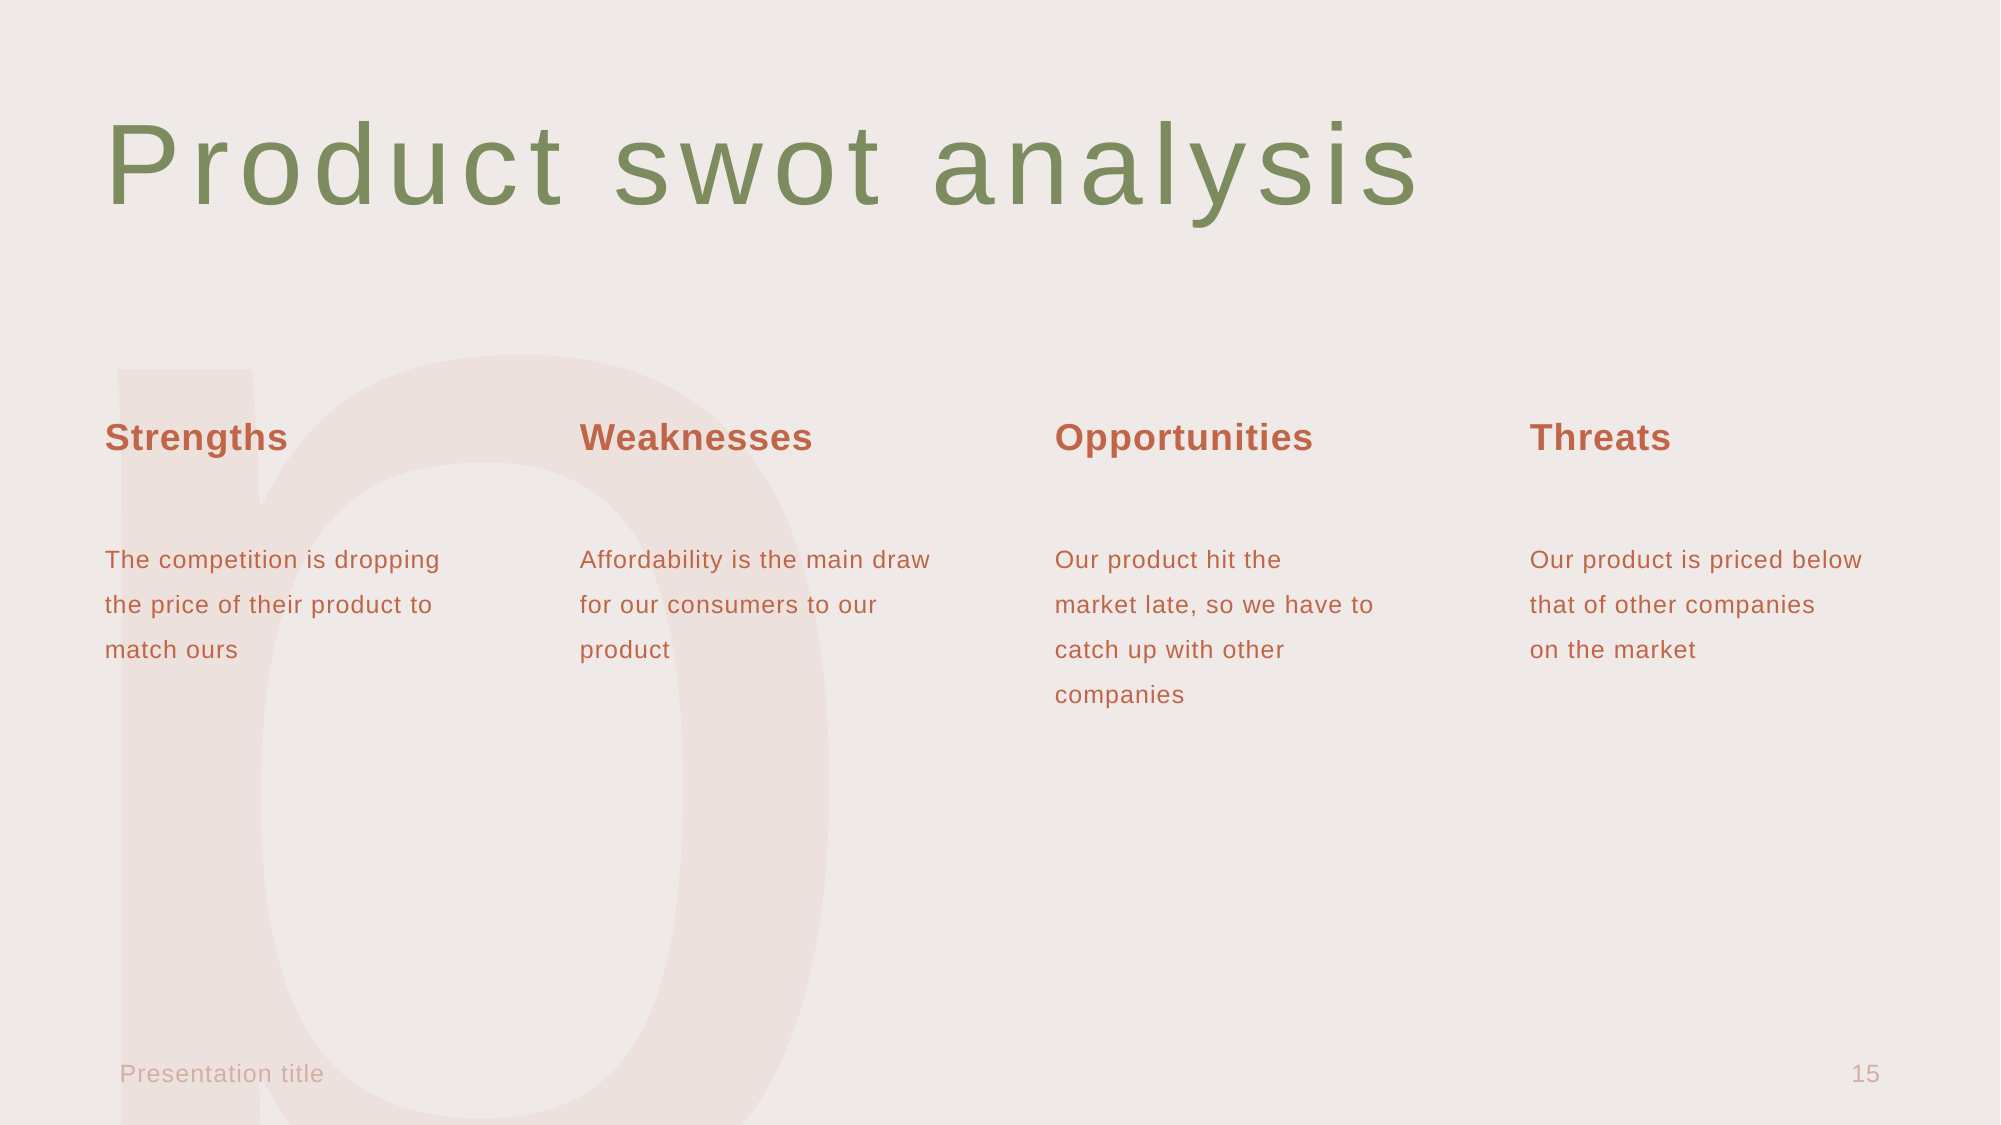

p
# Product swot analysis
Strengths

Weaknesses
Opportunities
Threats
The competition is dropping the price of their product to match ours
Affordability is the main draw for our consumers to our product

Our product hit the market late, so we have to catch up with other companies
Our product is priced below that of other companies on the market
Presentation title
15